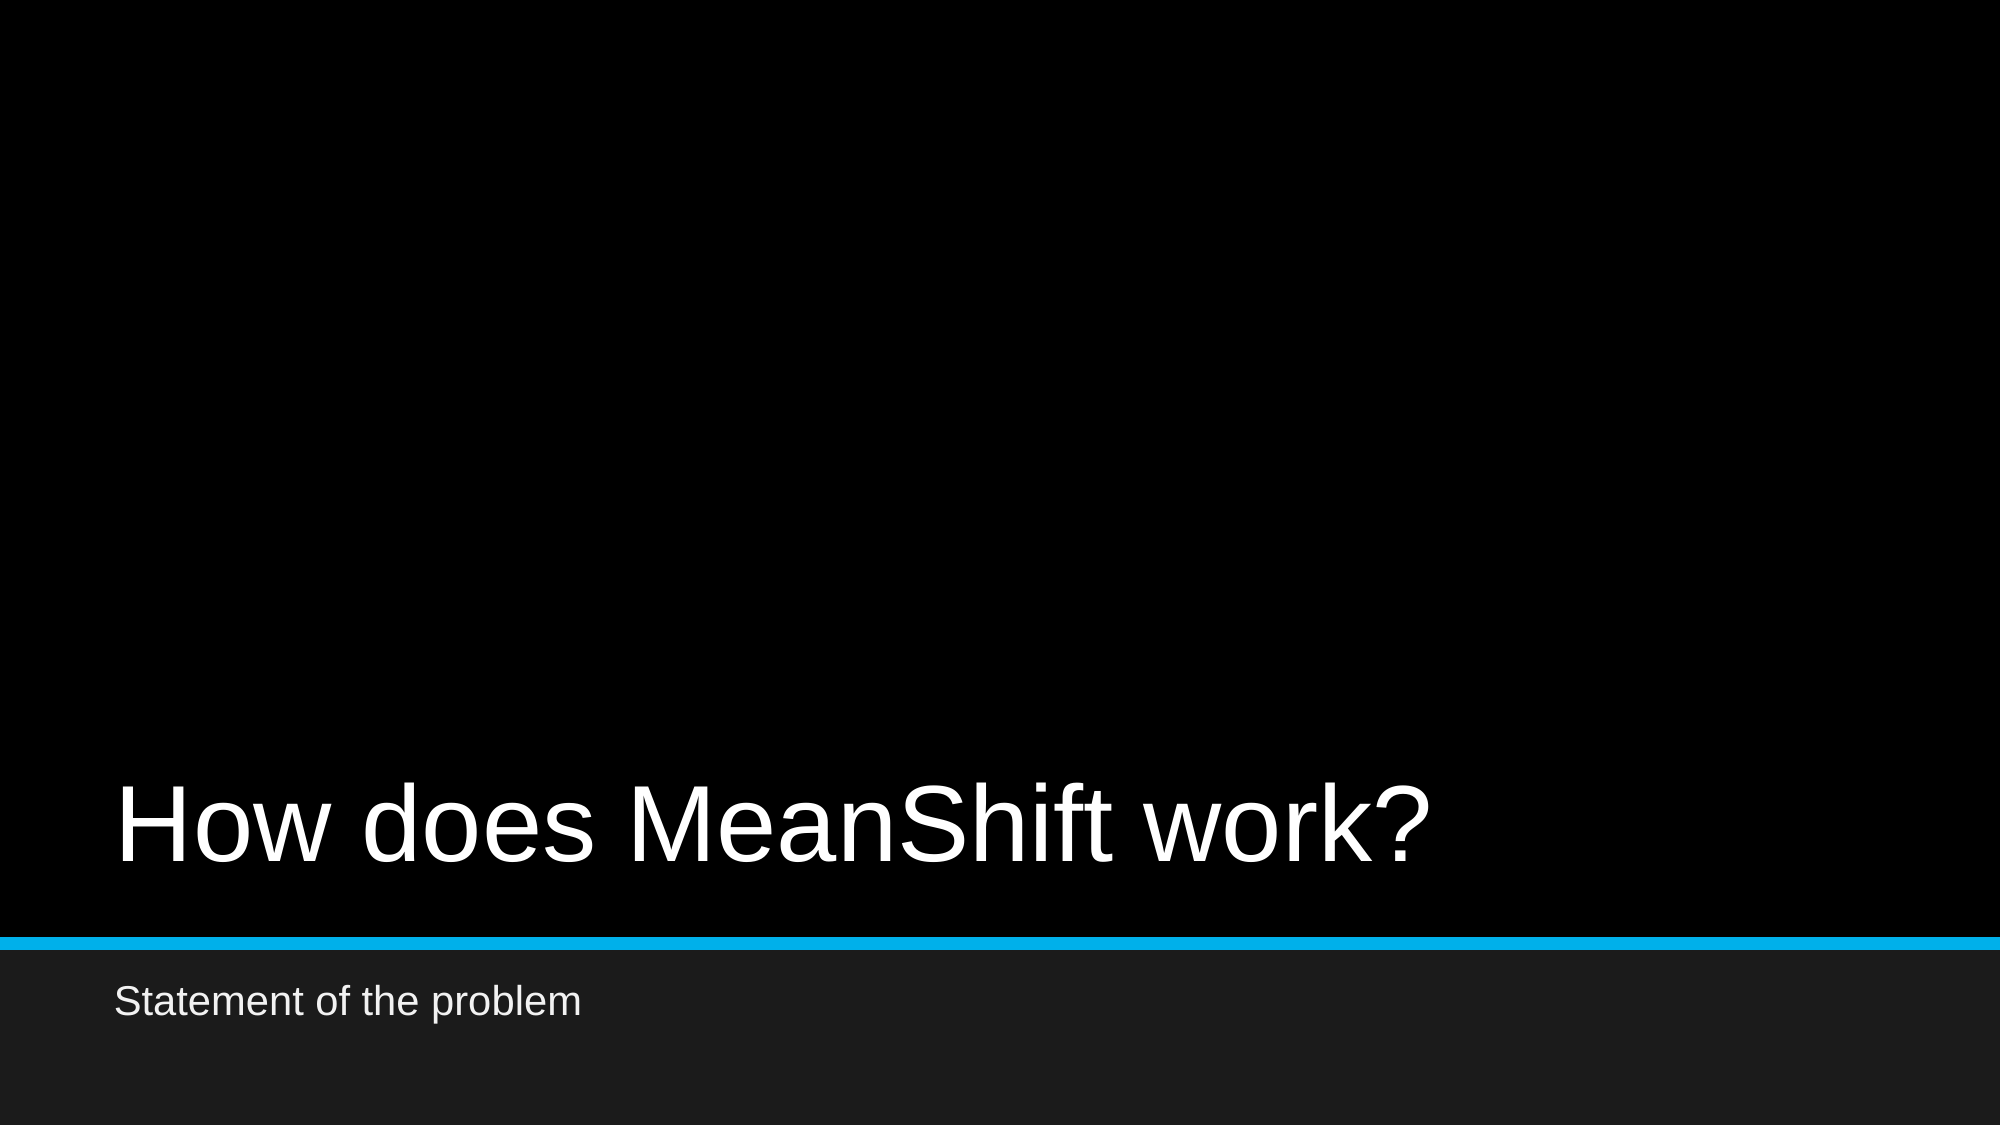

# How does MeanShift work?
Statement of the problem